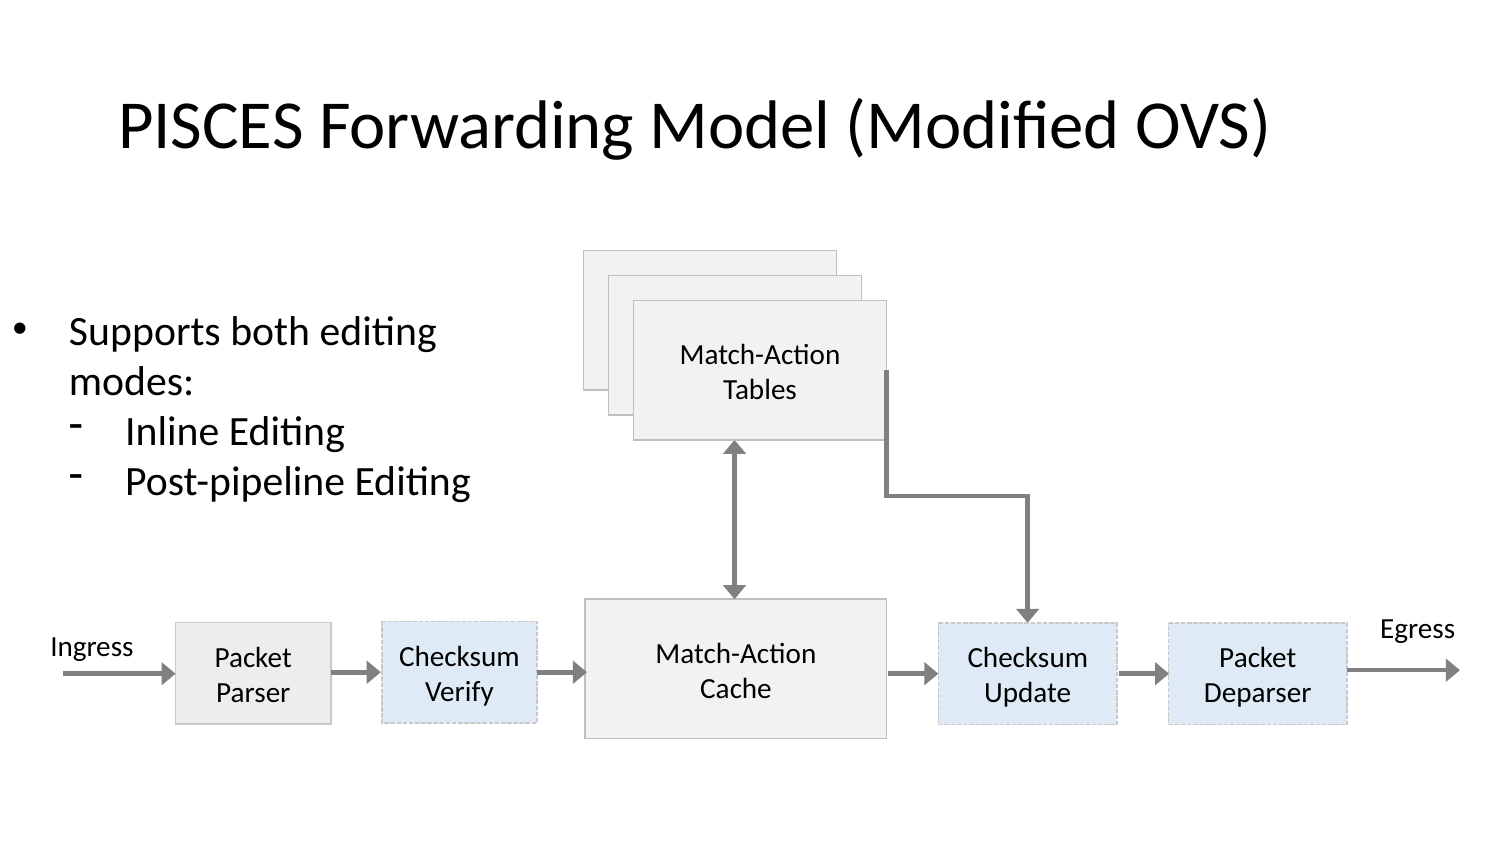

# PISCES Forwarding Model (Modified OVS)

Supports both editing modes:
Inline Editing
Post-pipeline Editing
Match-Action
Tables
Match-Action
Cache
Egress
Ingress
Checksum
Verify
Packet
Parser
Checksum Update
Packet
Deparser